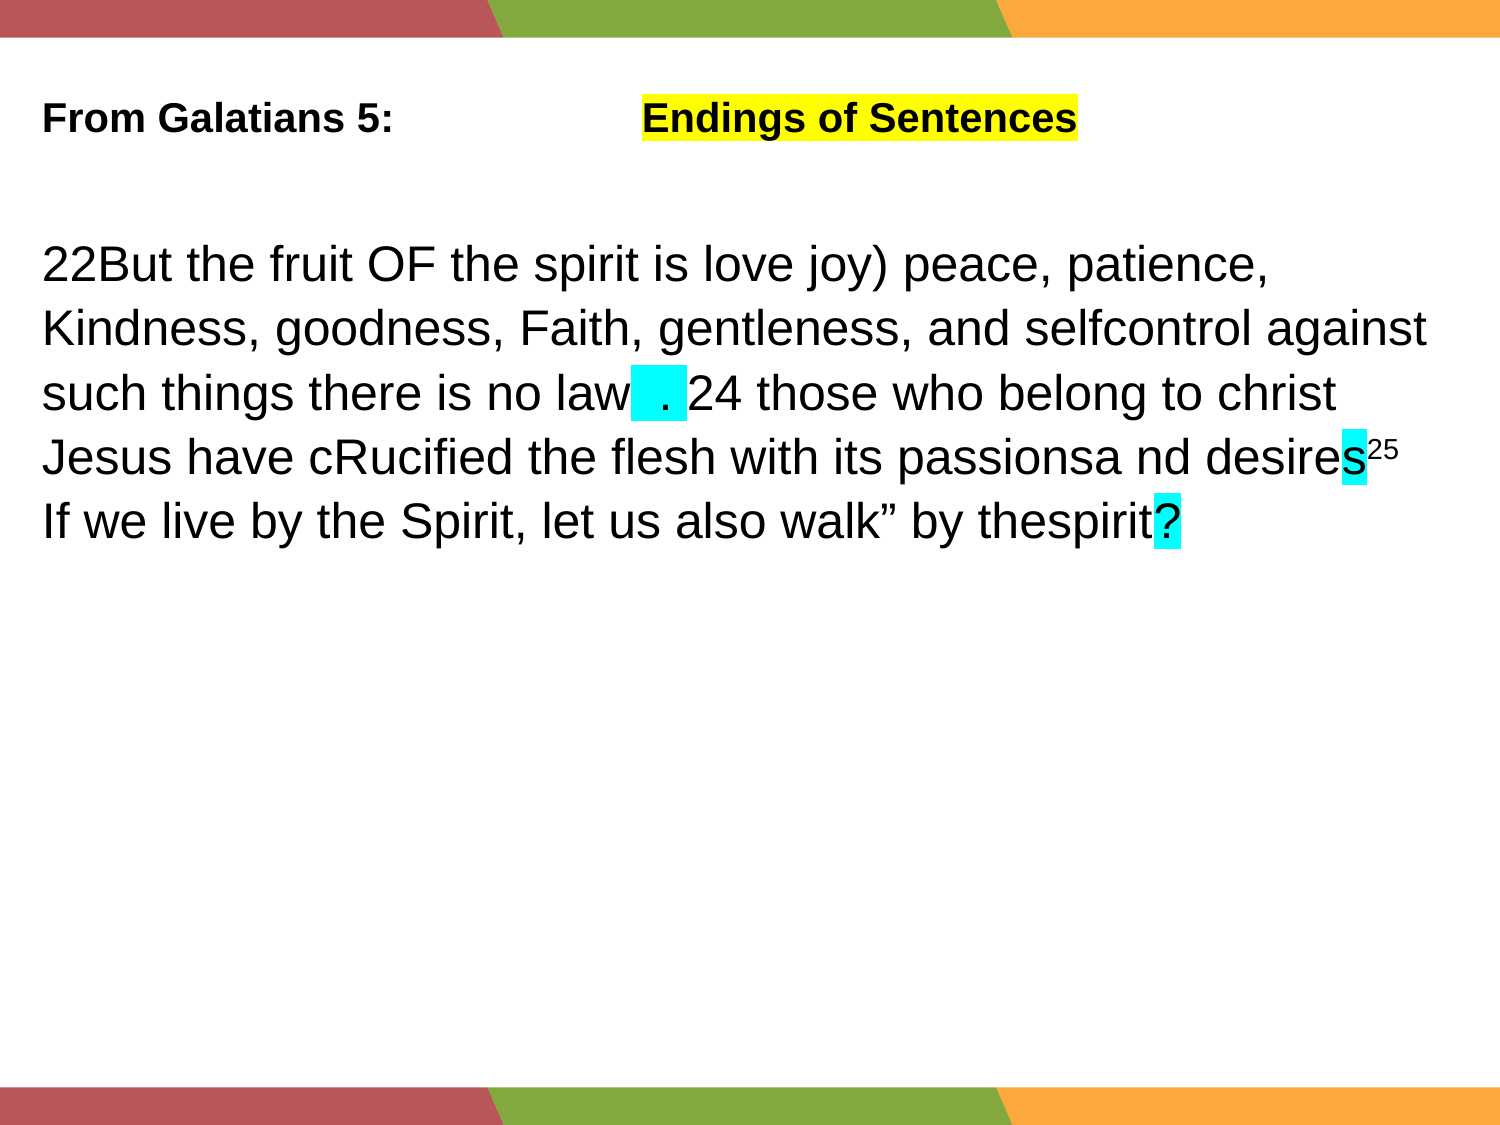

From Galatians 5:		Endings of Sentences

22But the fruit OF the spirit is love joy) peace, patience, Kindness, goodness, Faith, gentleness, and selfcontrol against such things there is no law  . 24 those who belong to christ Jesus have cRucified the flesh with its passionsa nd desires25     If we live by the Spirit, let us also walk” by thespirit?